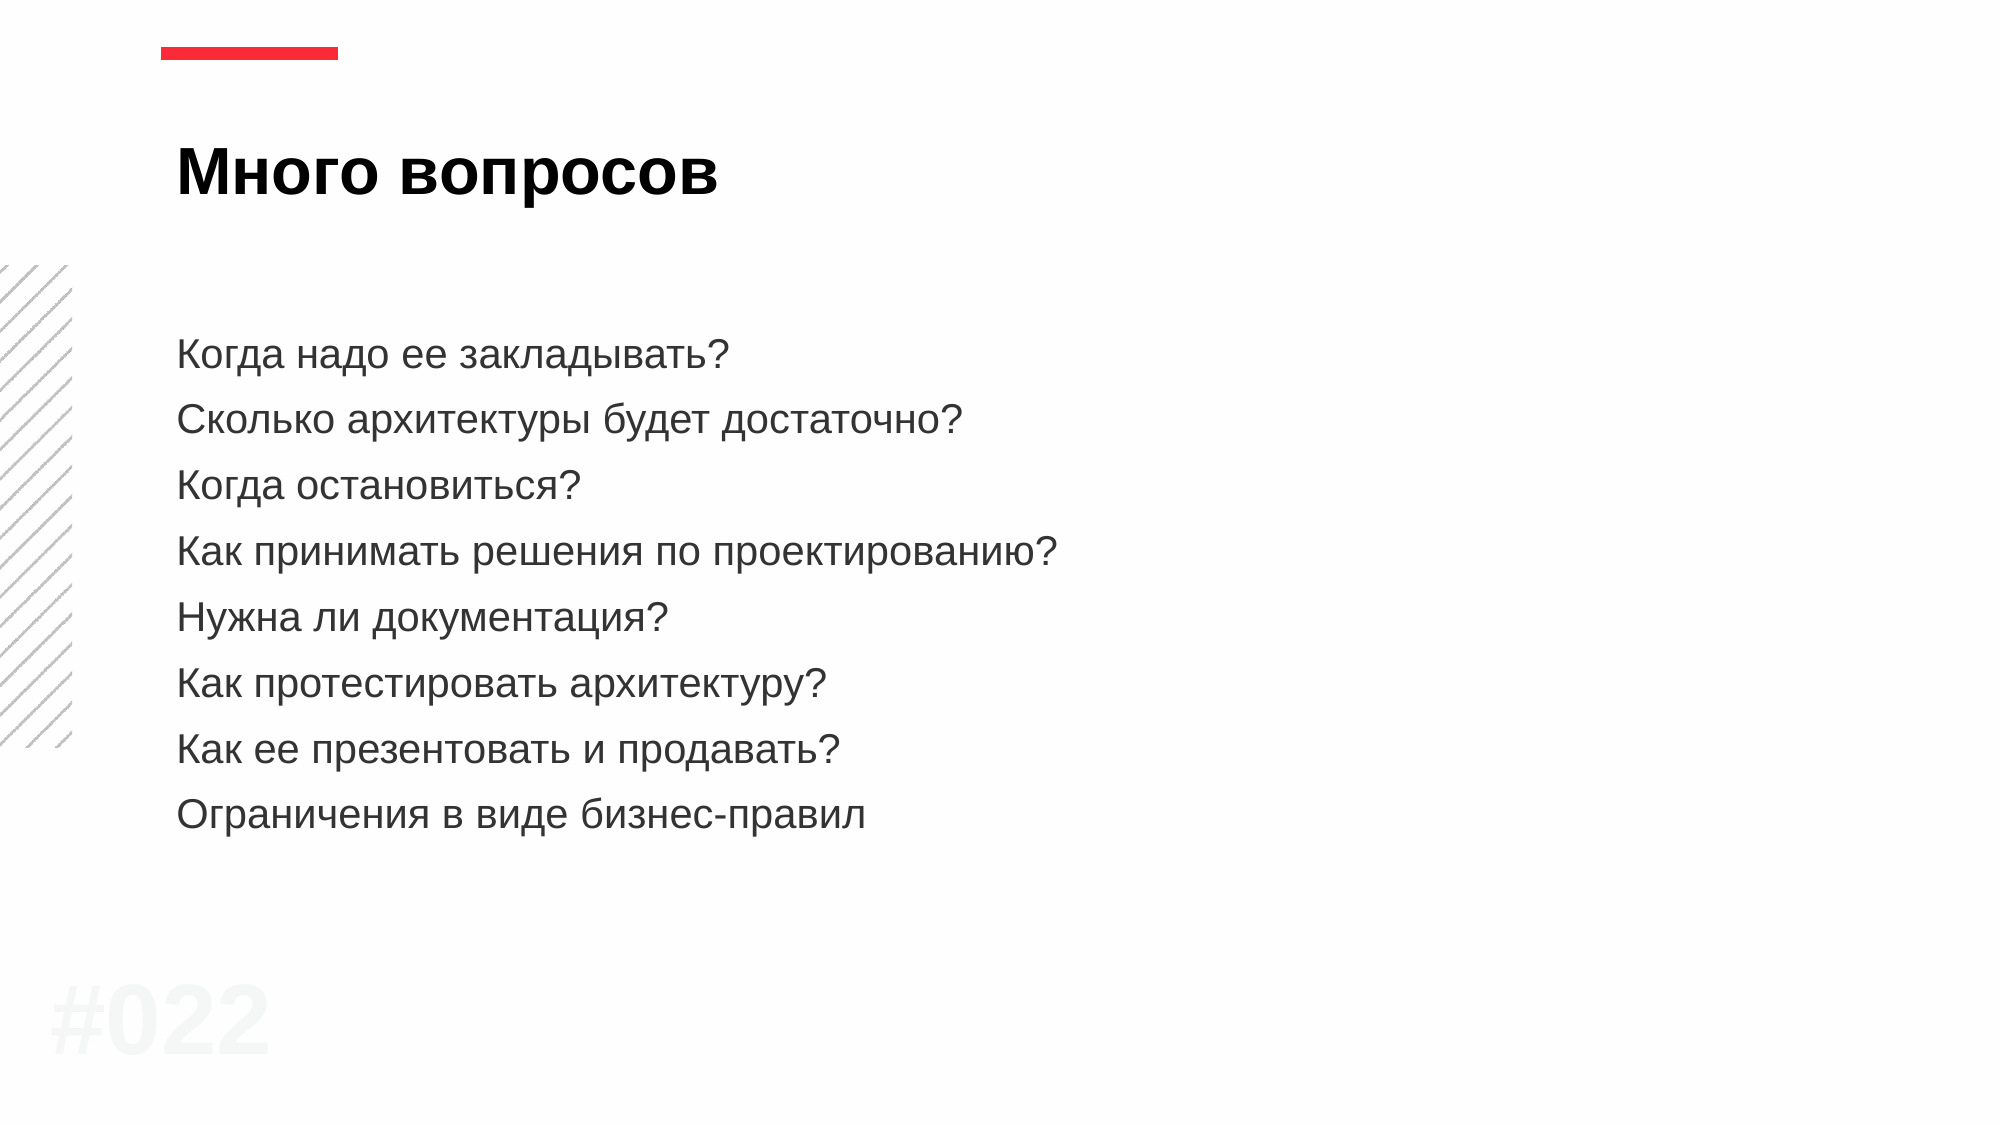

Много вопросов
Когда надо ее закладывать?
Сколько архитектуры будет достаточно?
Когда остановиться?
Как принимать решения по проектированию?
Нужна ли документация?
Как протестировать архитектуру?
Как ее презентовать и продавать?
Ограничения в виде бизнес-правил

#022